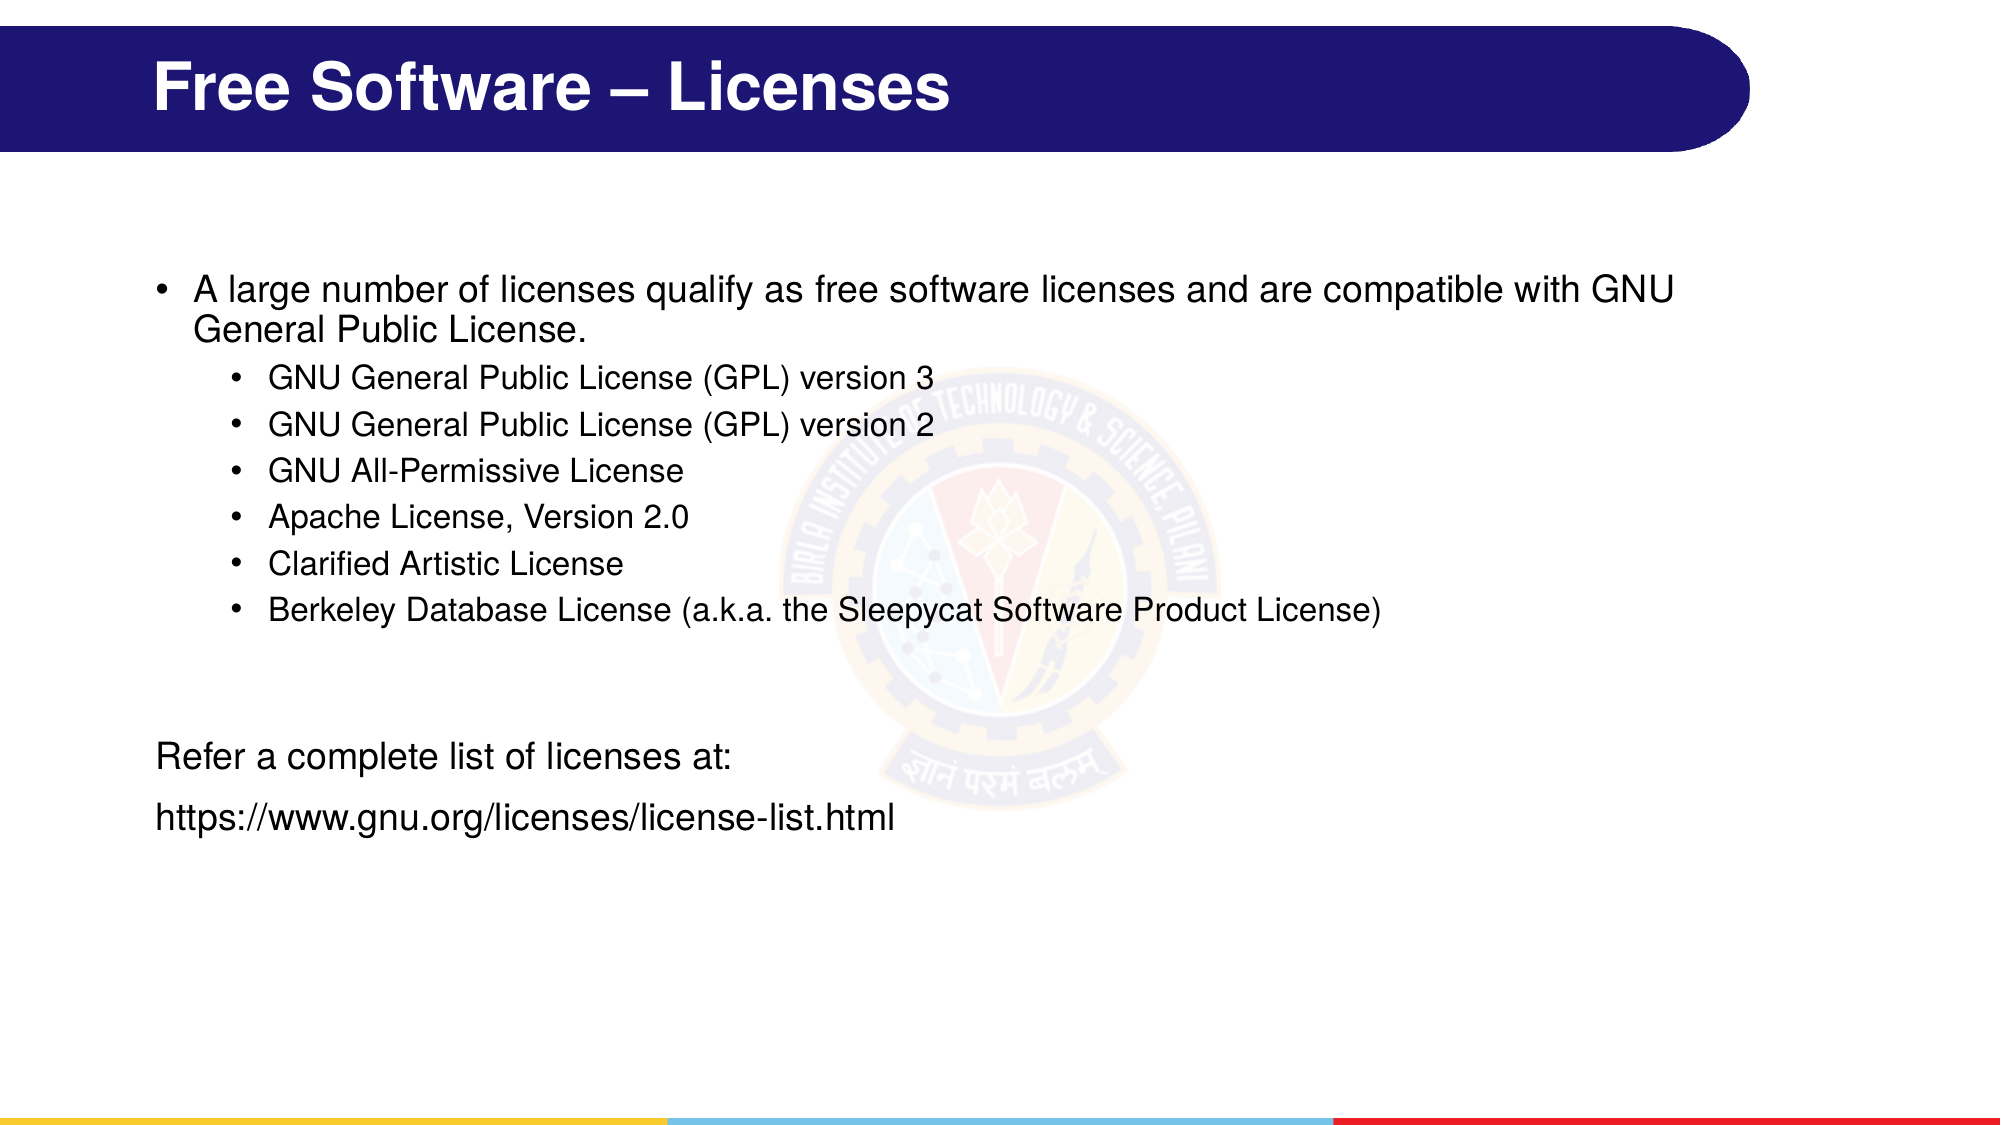

# Free Software – Licenses

A large number of licenses qualify as free software licenses and are compatible with GNU General Public License.
GNU General Public License (GPL) version 3
GNU General Public License (GPL) version 2
GNU All-Permissive License
Apache License, Version 2.0
Clarified Artistic License
Berkeley Database License (a.k.a. the Sleepycat Software Product License)

Refer a complete list of licenses at:
https://www.gnu.org/licenses/license-list.html